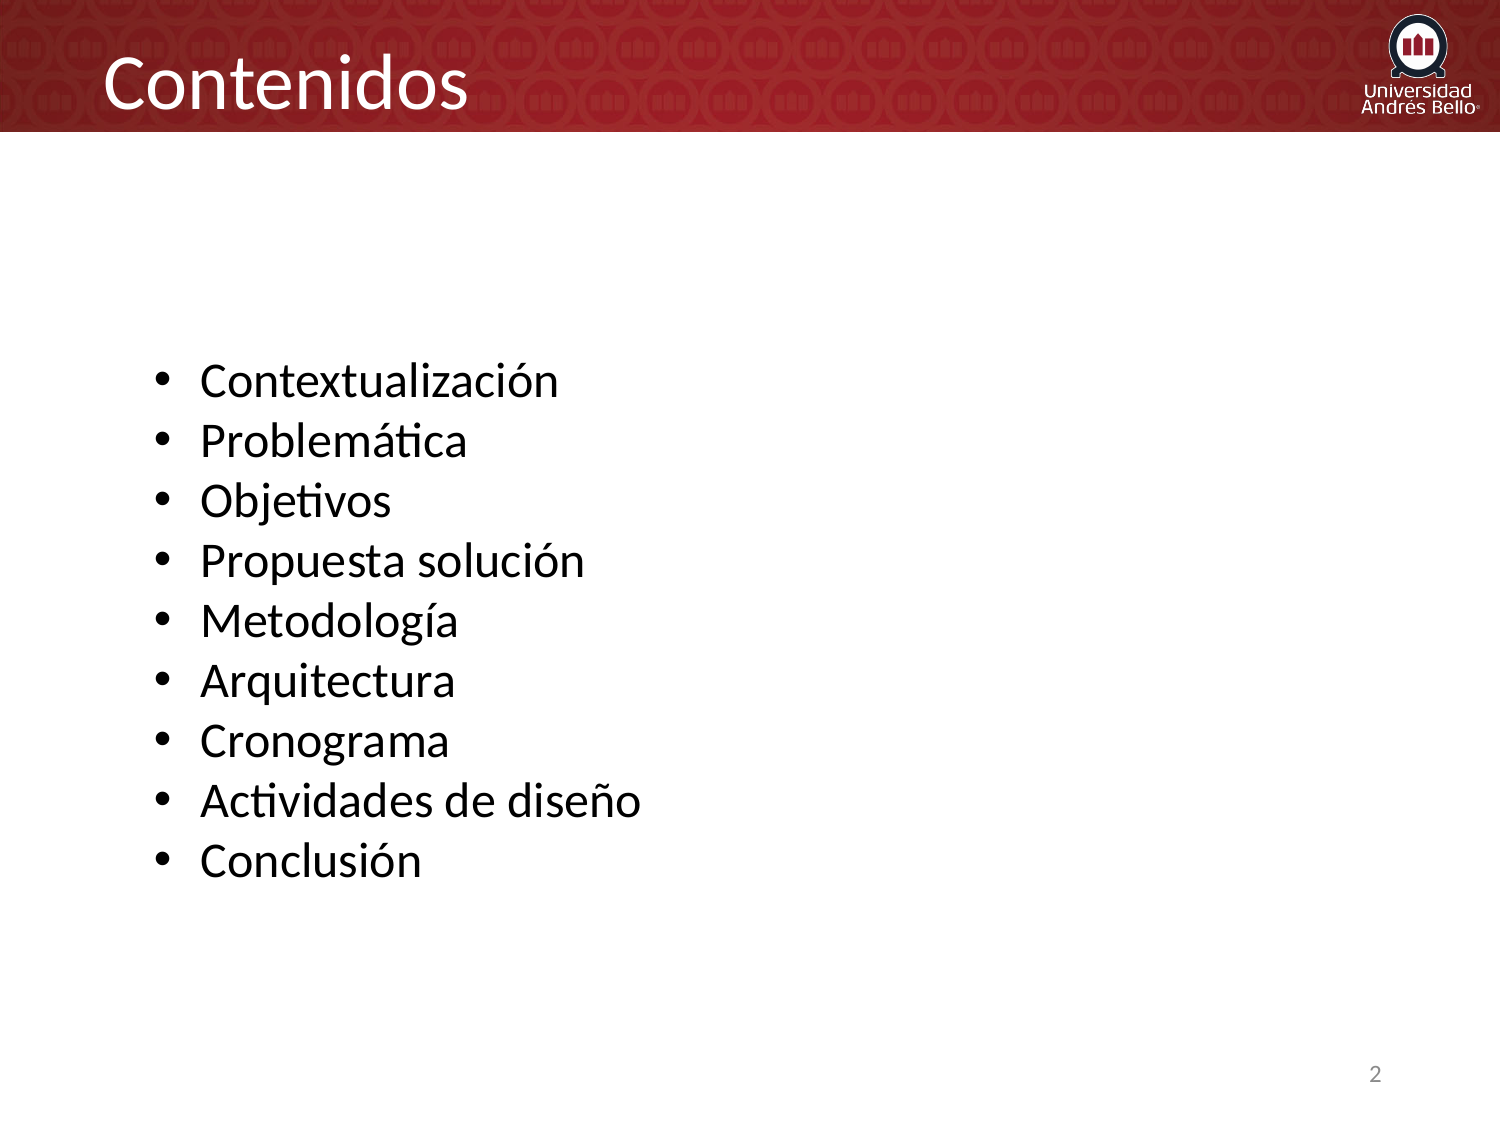

Contenidos
Contextualización
Problemática
Objetivos
Propuesta solución
Metodología
Arquitectura
Cronograma
Actividades de diseño
Conclusión

2